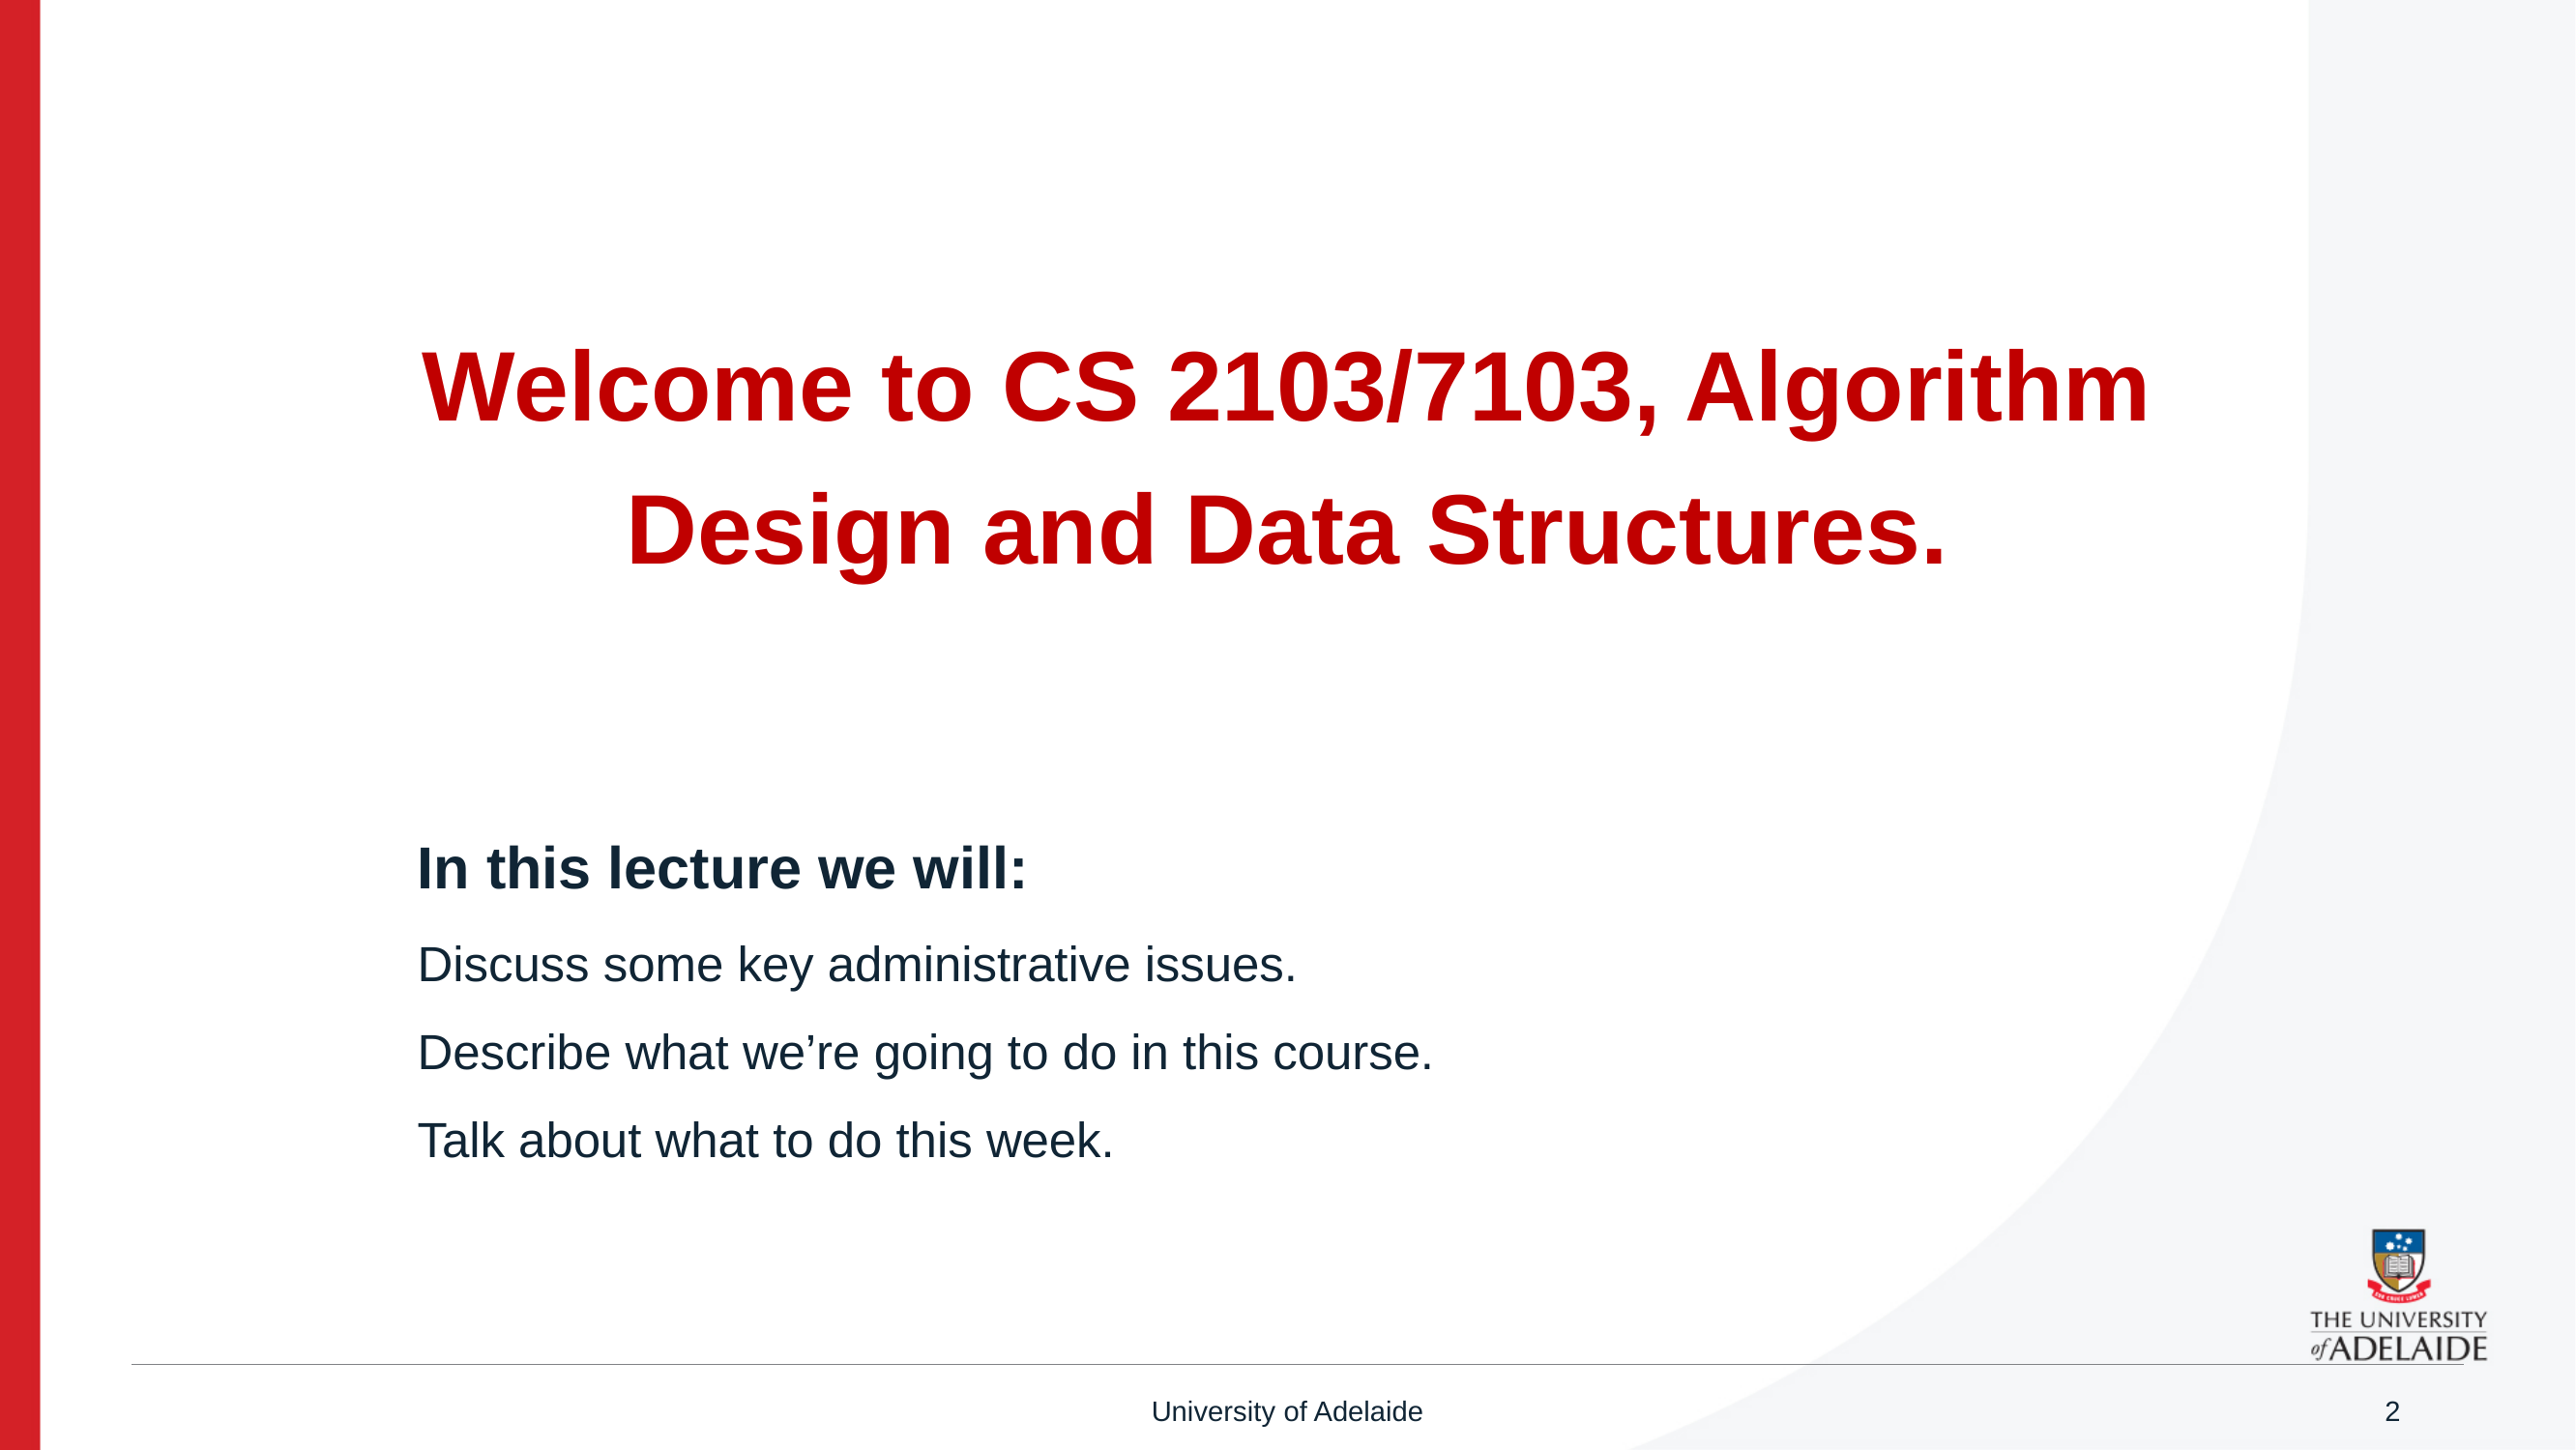

Welcome to CS 2103/7103, Algorithm Design and Data Structures.

In this lecture we will:
Discuss some key administrative issues.
Describe what we’re going to do in this course.
Talk about what to do this week.

University of Adelaide
2